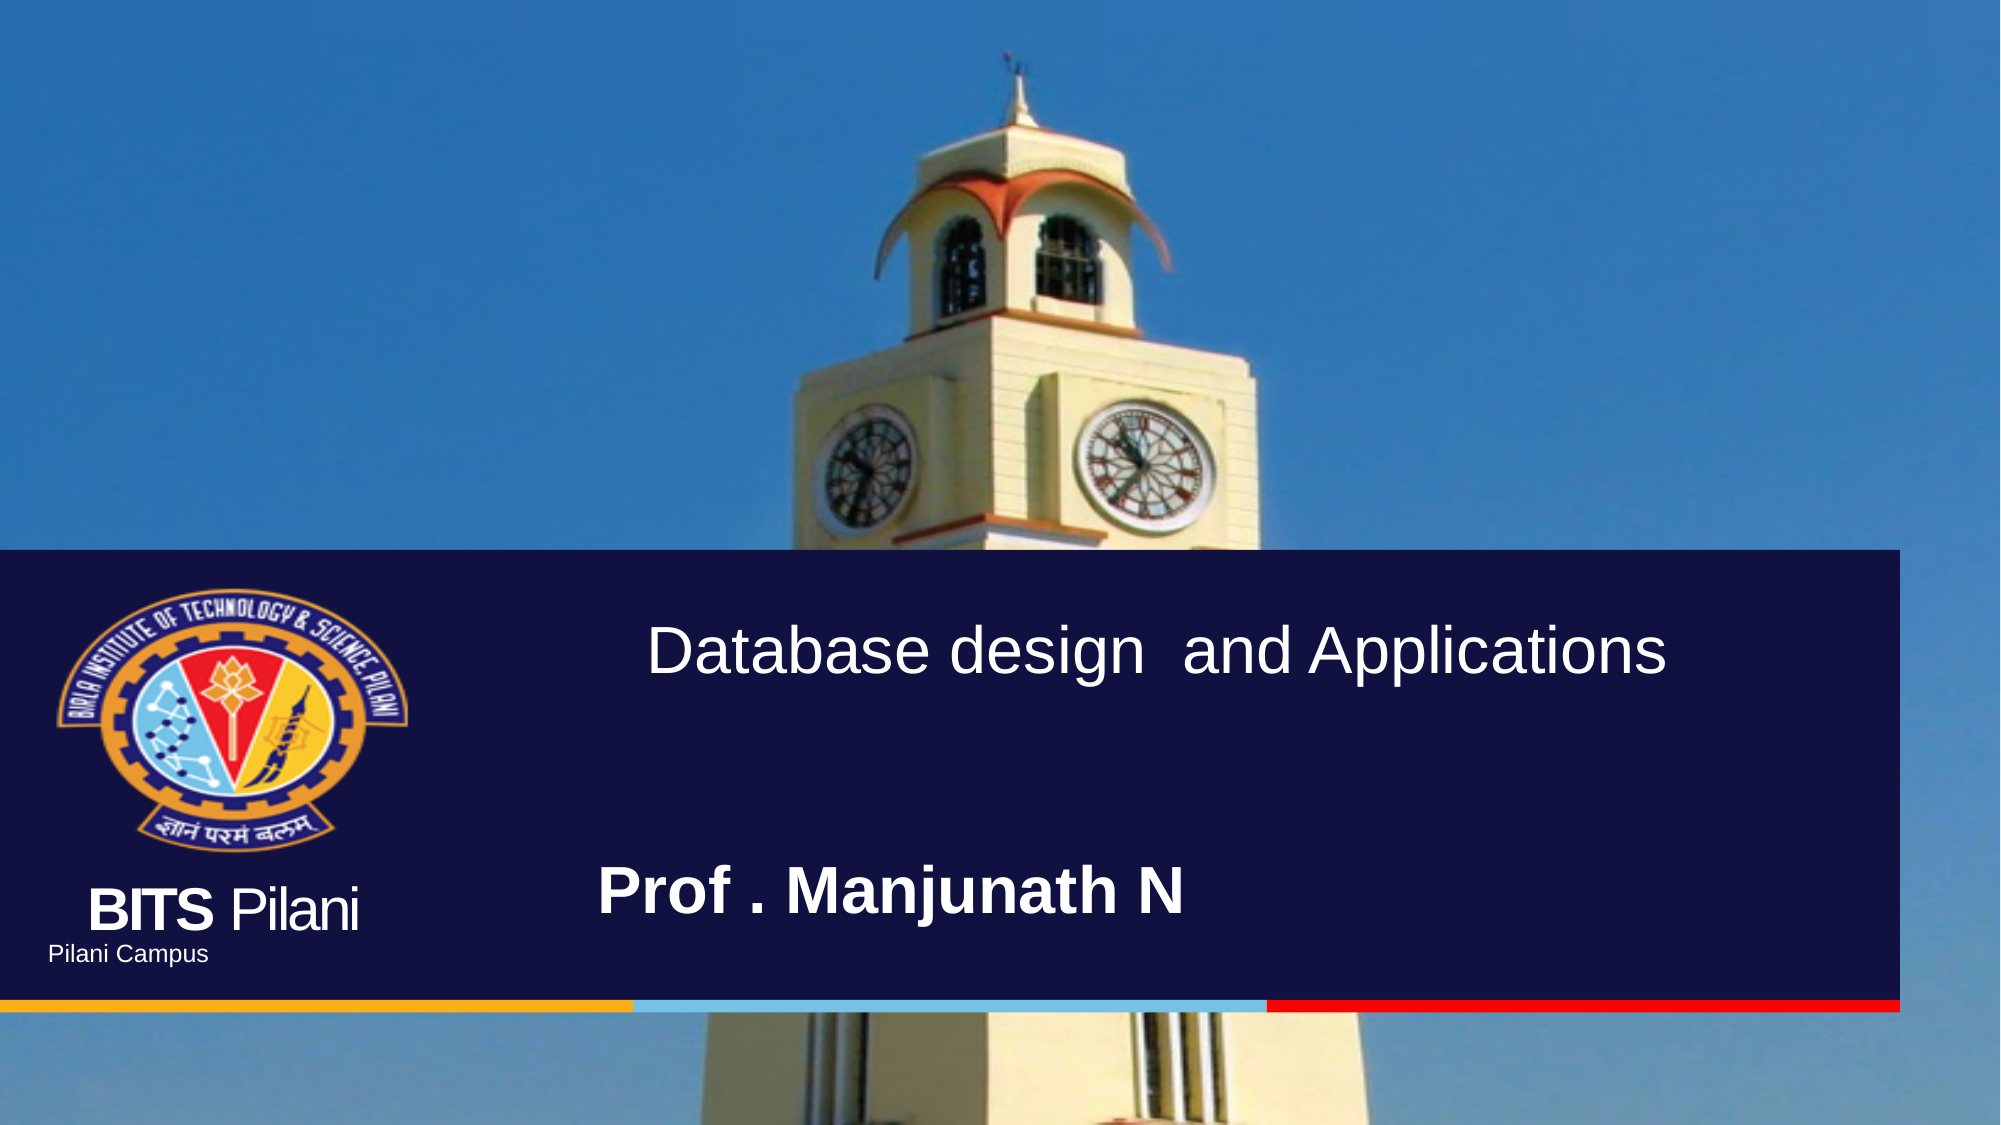

# Database design  and Applications
Prof . Manjunath N